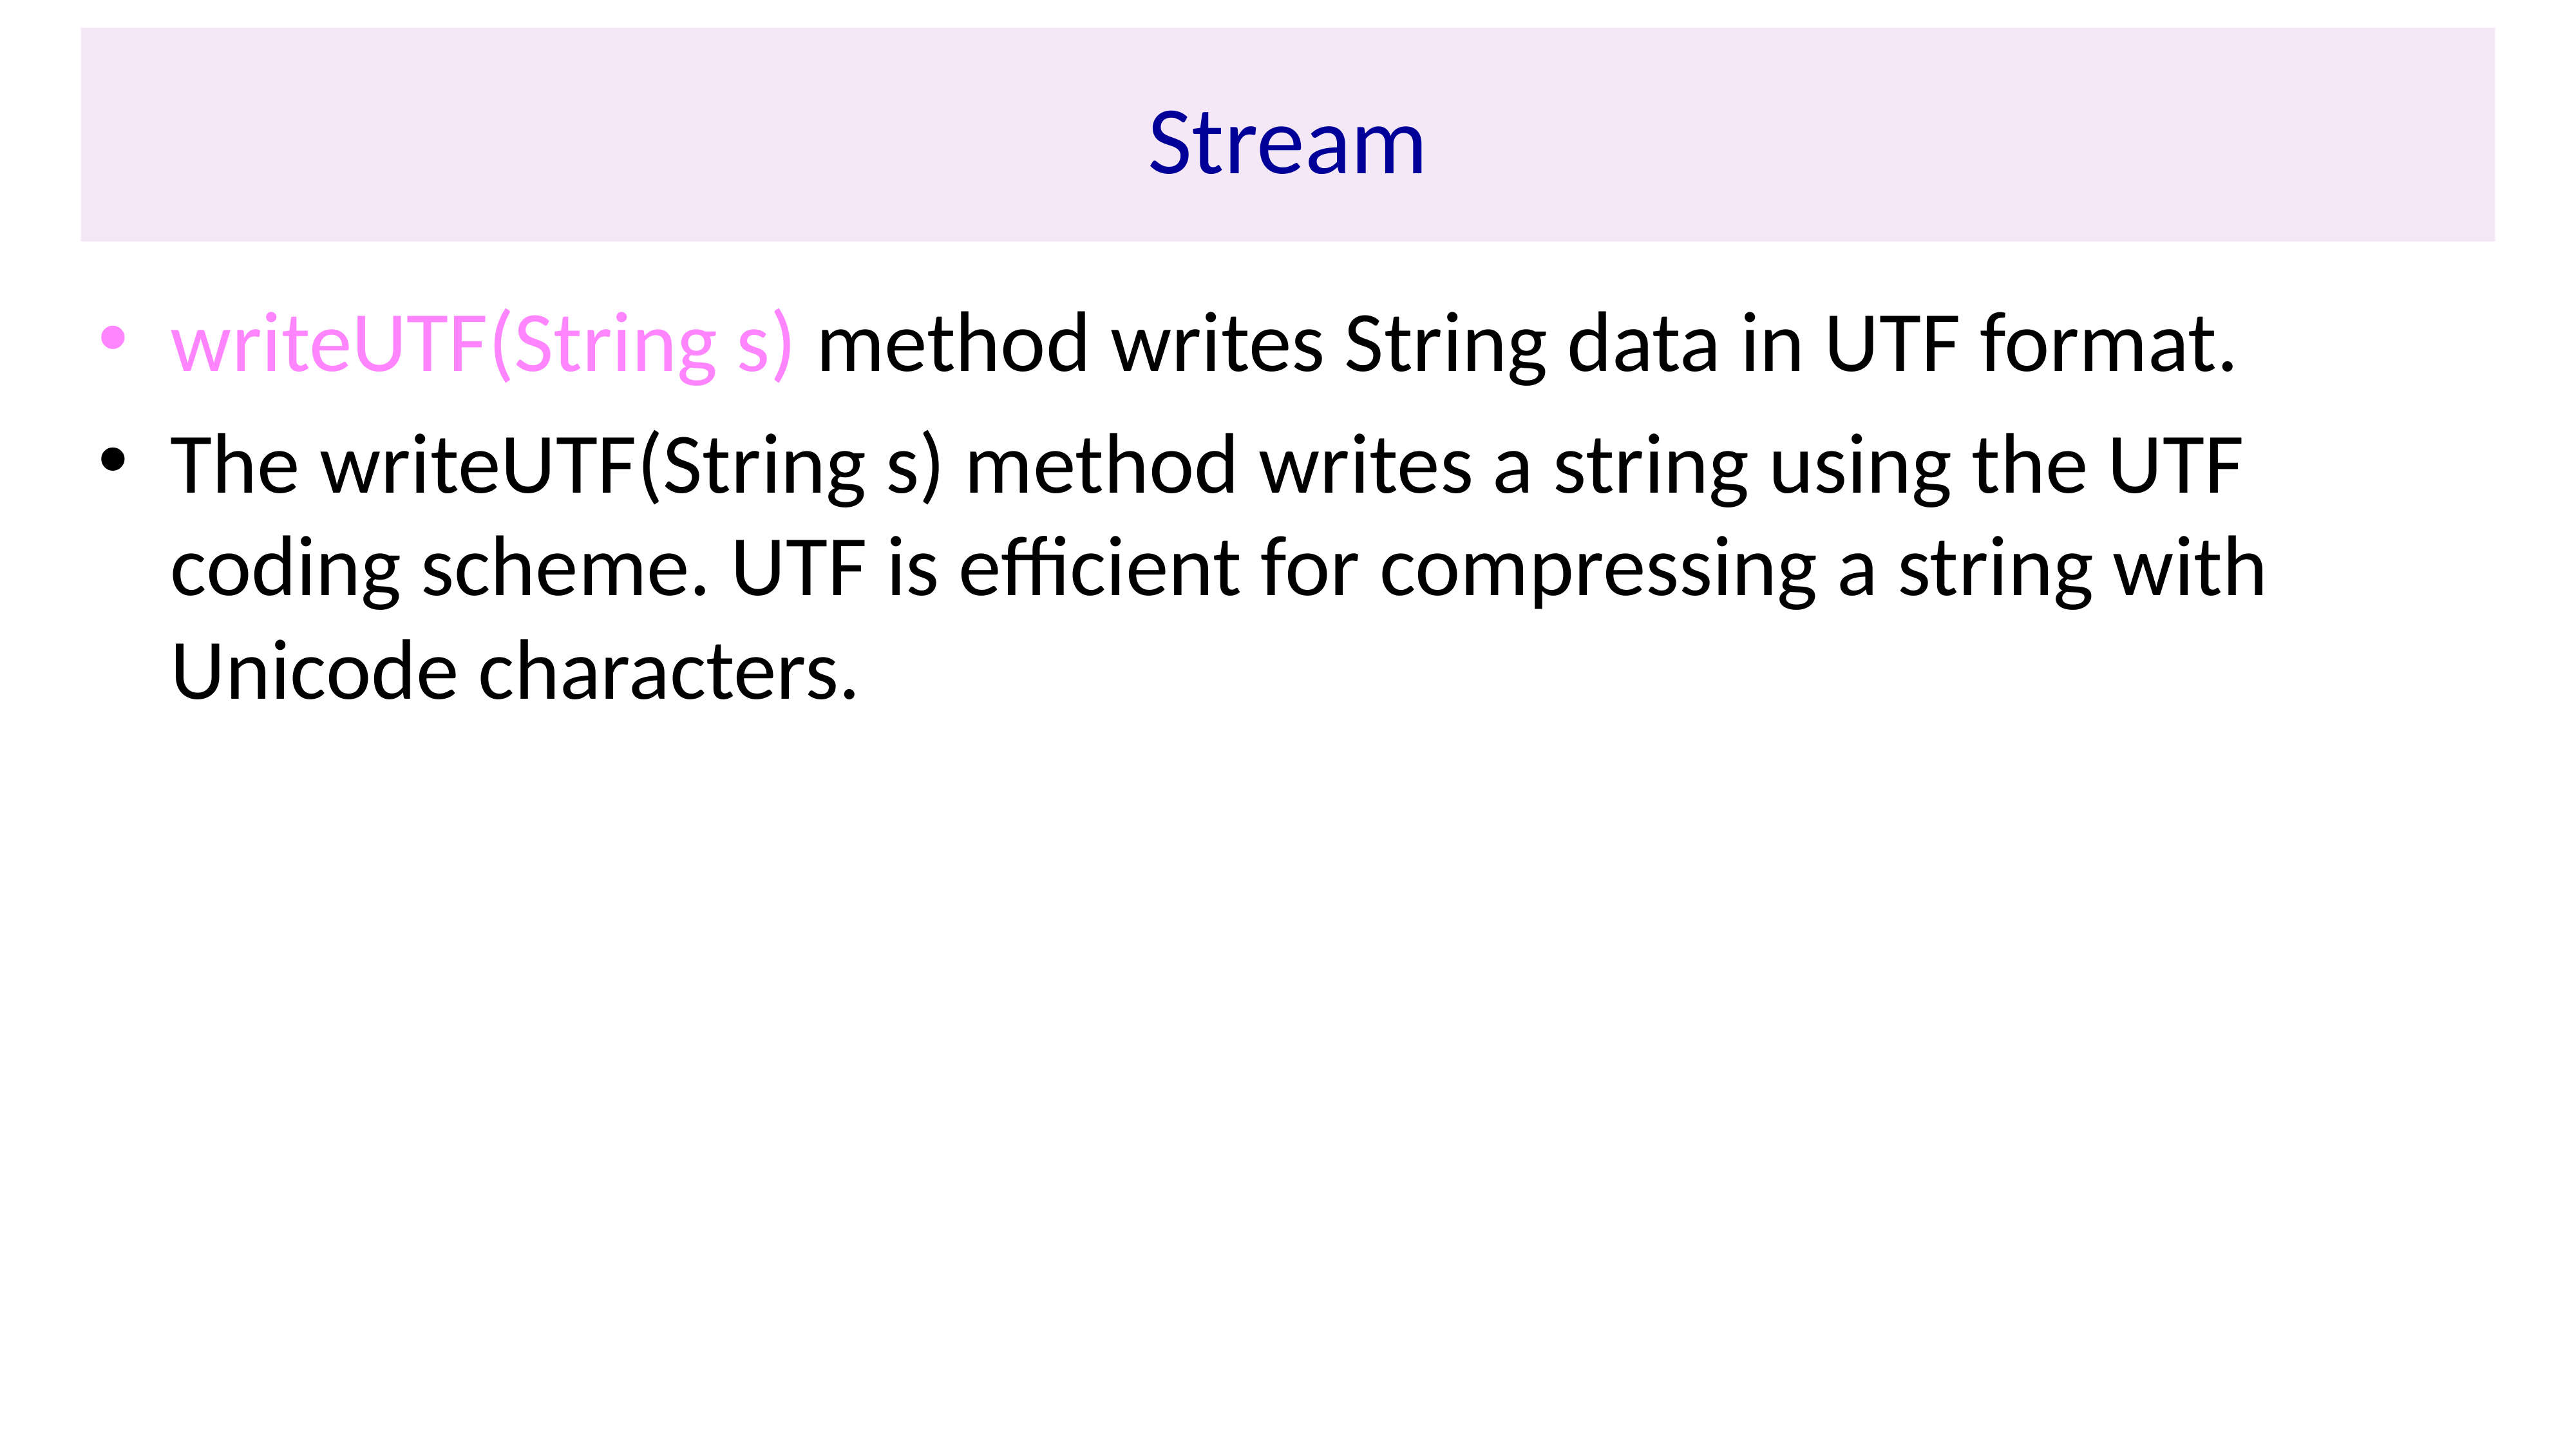

# Stream
writeUTF(String s) method writes String data in UTF format.
The writeUTF(String s) method writes a string using the UTF coding scheme. UTF is efficient for compressing a string with Unicode characters.